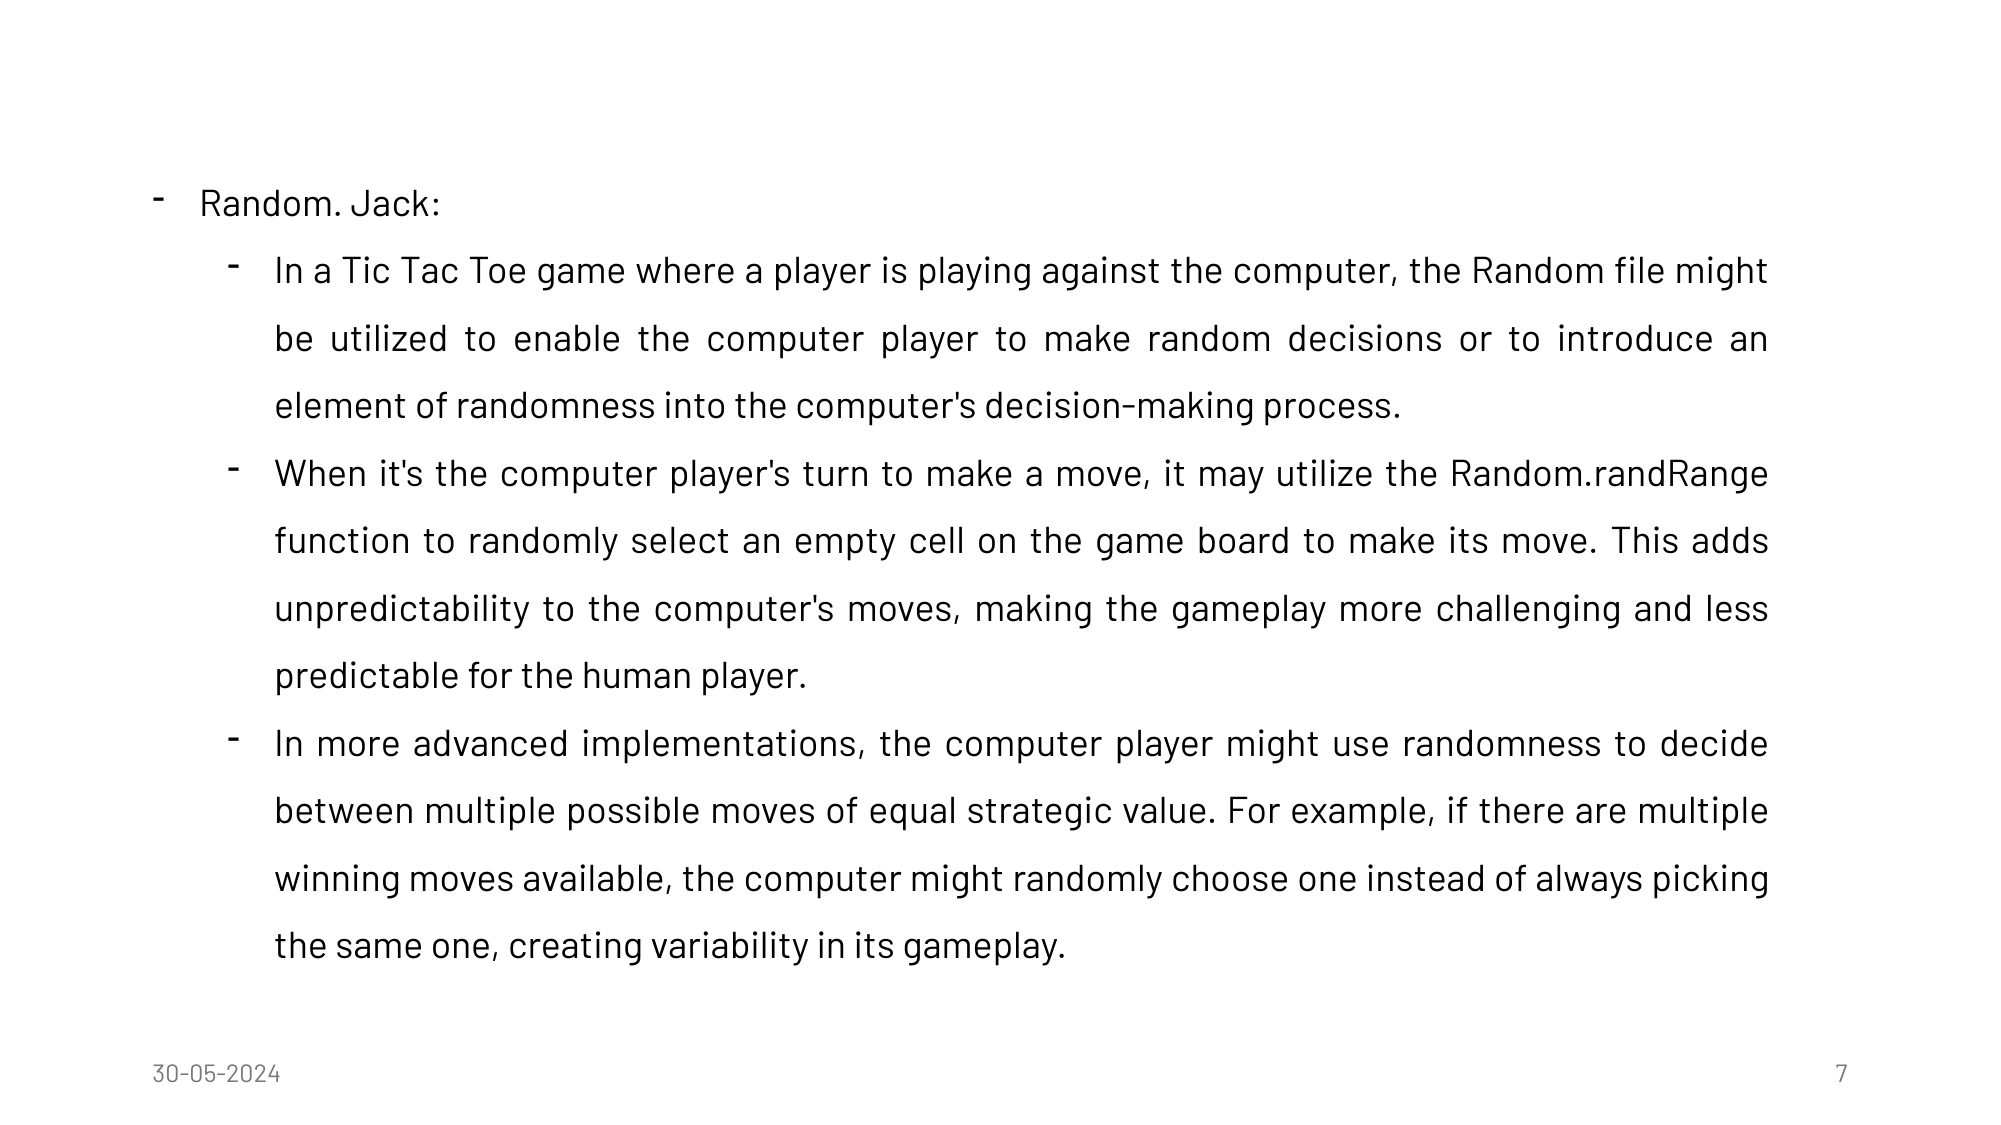

Random. Jack:
In a Tic Tac Toe game where a player is playing against the computer, the Random file might be utilized to enable the computer player to make random decisions or to introduce an element of randomness into the computer's decision-making process.
When it's the computer player's turn to make a move, it may utilize the Random.randRange function to randomly select an empty cell on the game board to make its move. This adds unpredictability to the computer's moves, making the gameplay more challenging and less predictable for the human player.
In more advanced implementations, the computer player might use randomness to decide between multiple possible moves of equal strategic value. For example, if there are multiple winning moves available, the computer might randomly choose one instead of always picking the same one, creating variability in its gameplay.
30-05-2024
7